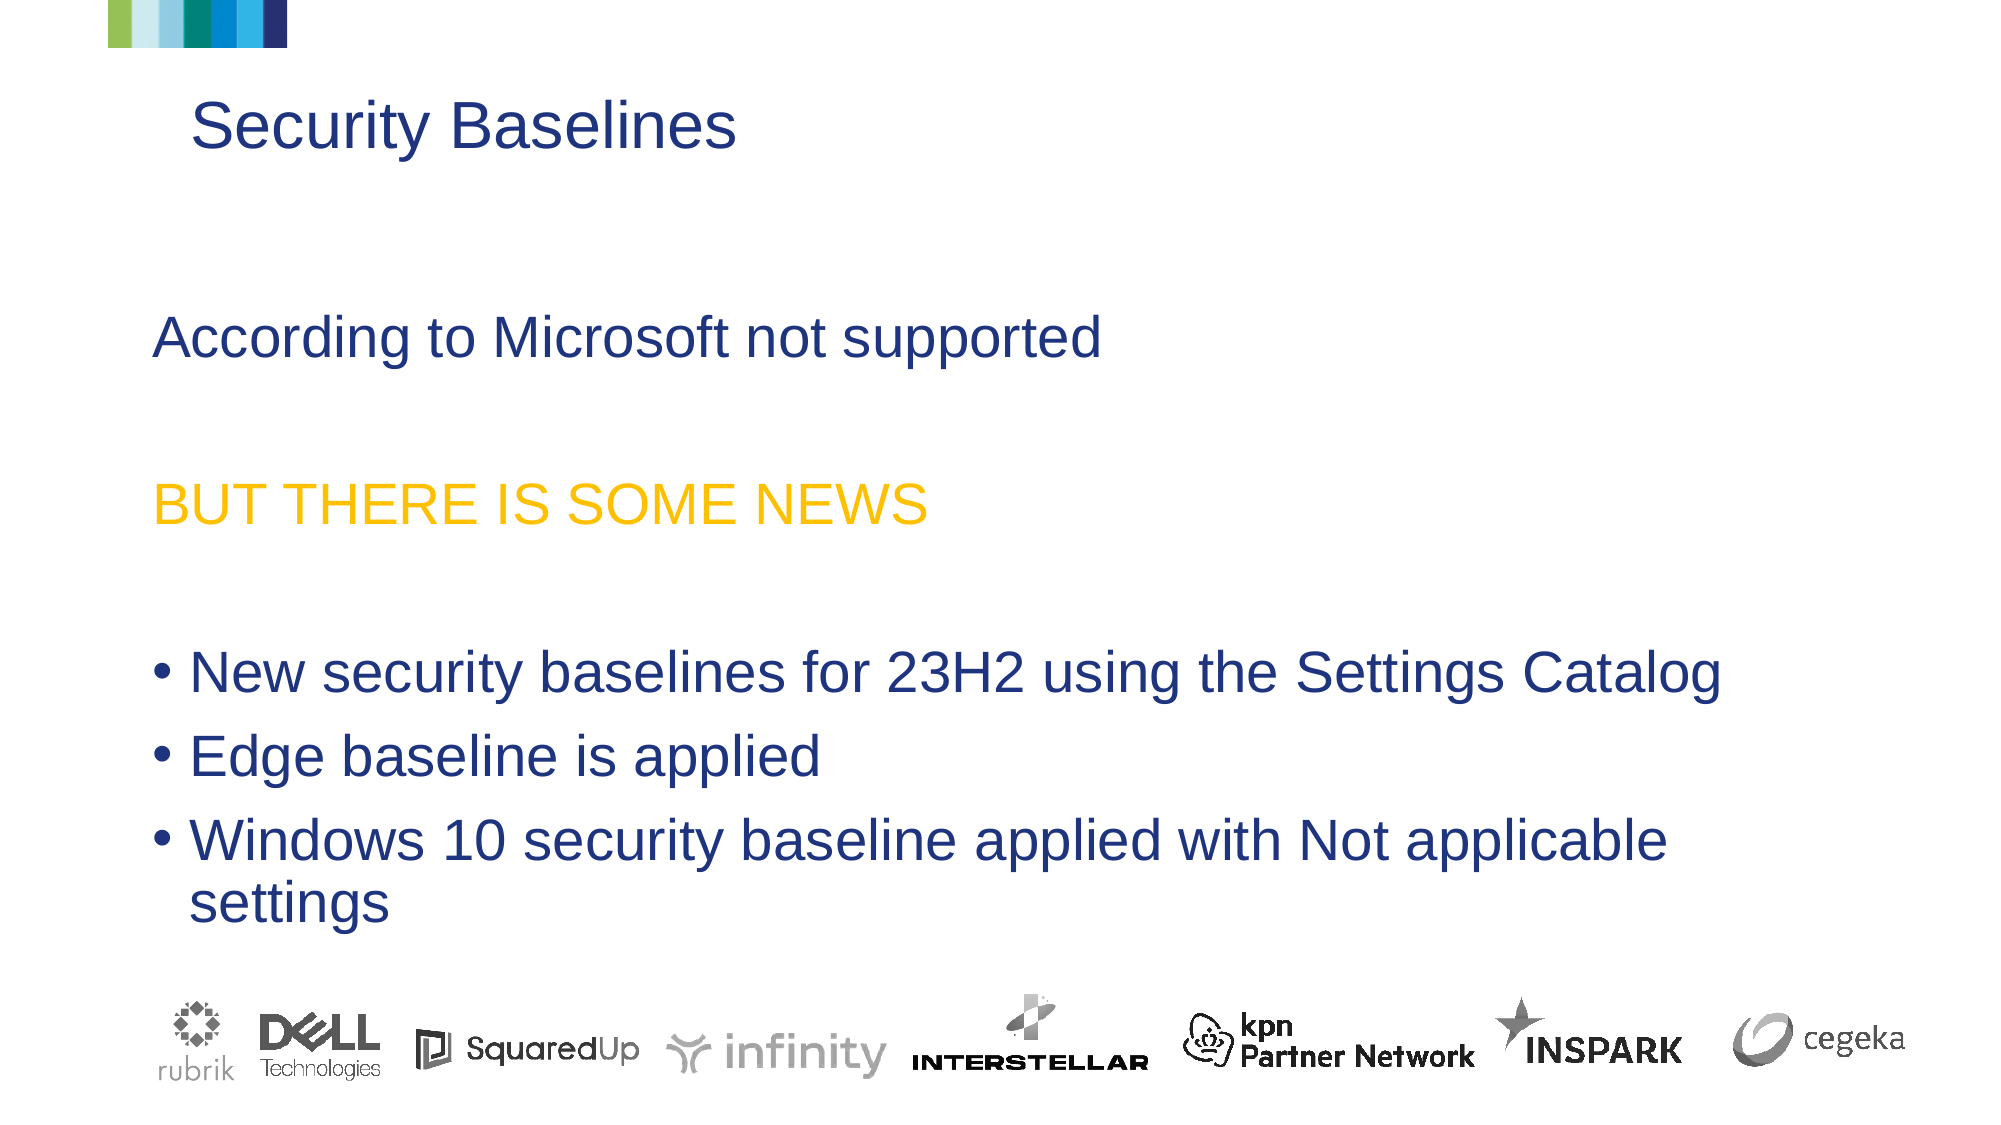

Security Baselines

According to Microsoft not supported

BUT THERE IS SOME NEWS

New security baselines for 23H2 using the Settings Catalog
Edge baseline is applied
Windows 10 security baseline applied with Not applicable settings